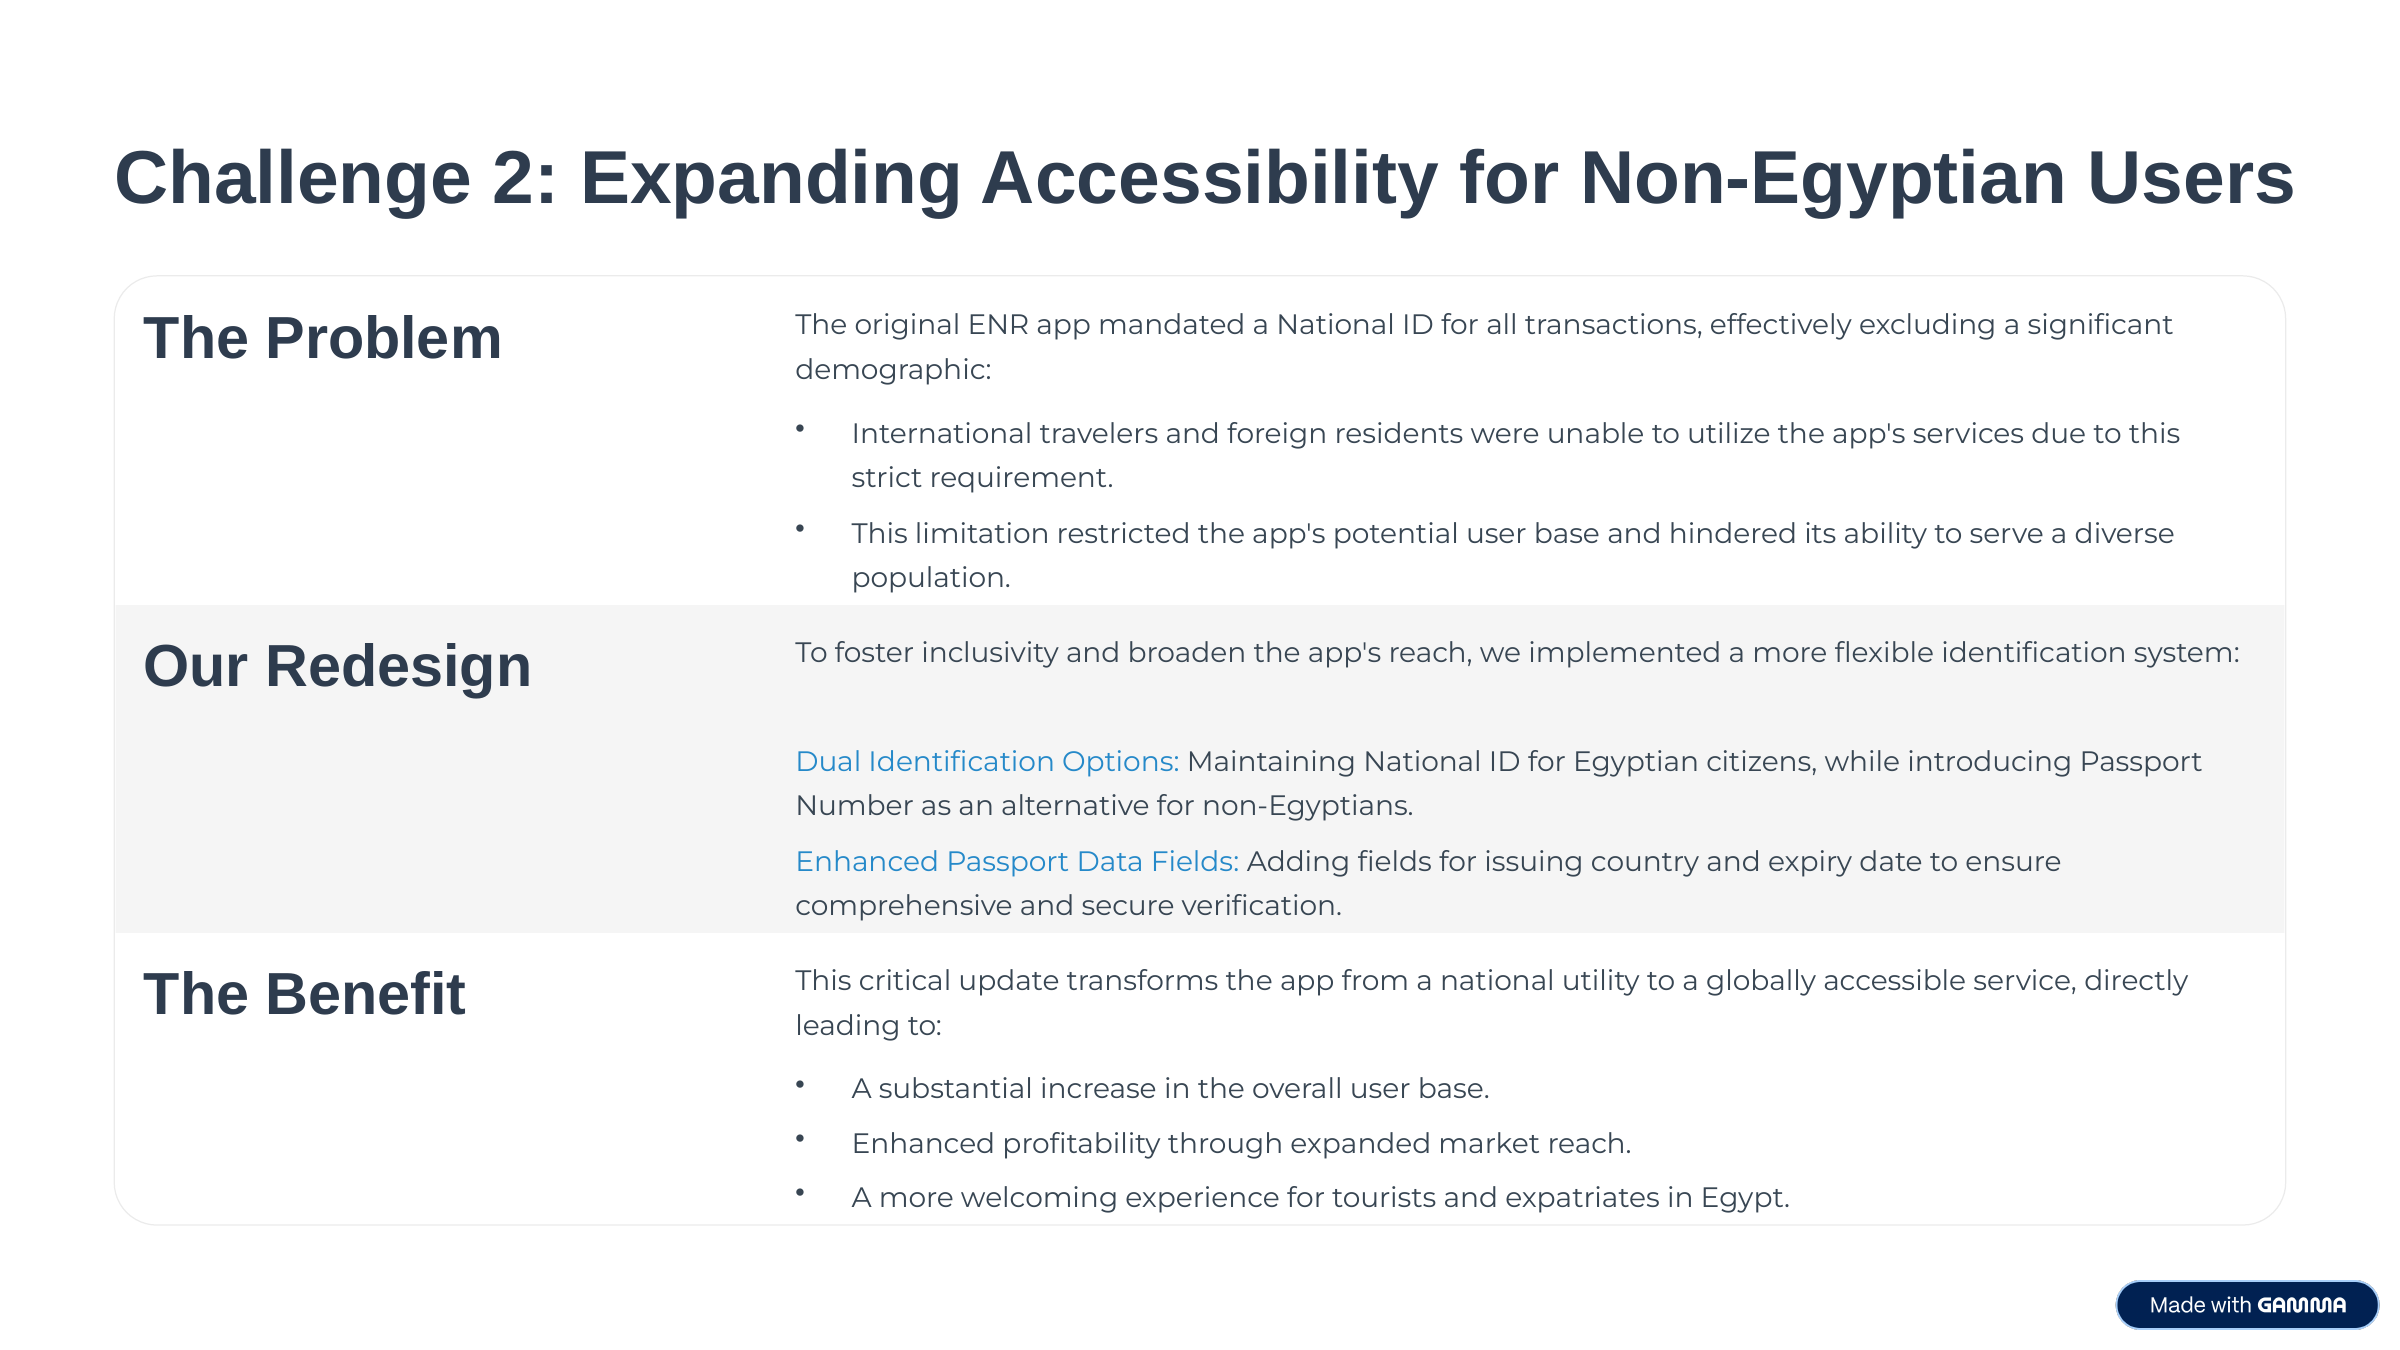

Challenge 2: Expanding Accessibility for Non-Egyptian Users

The Problem
The original ENR app mandated a National ID for all transactions, effectively excluding a significant demographic:
International travelers and foreign residents were unable to utilize the app's services due to this strict requirement.
This limitation restricted the app's potential user base and hindered its ability to serve a diverse population.

Our Redesign
To foster inclusivity and broaden the app's reach, we implemented a more flexible identification system:
Dual Identification Options: Maintaining National ID for Egyptian citizens, while introducing Passport Number as an alternative for non-Egyptians.
Enhanced Passport Data Fields: Adding fields for issuing country and expiry date to ensure comprehensive and secure verification.

The Benefit
This critical update transforms the app from a national utility to a globally accessible service, directly leading to:
A substantial increase in the overall user base.
Enhanced profitability through expanded market reach.
A more welcoming experience for tourists and expatriates in Egypt.